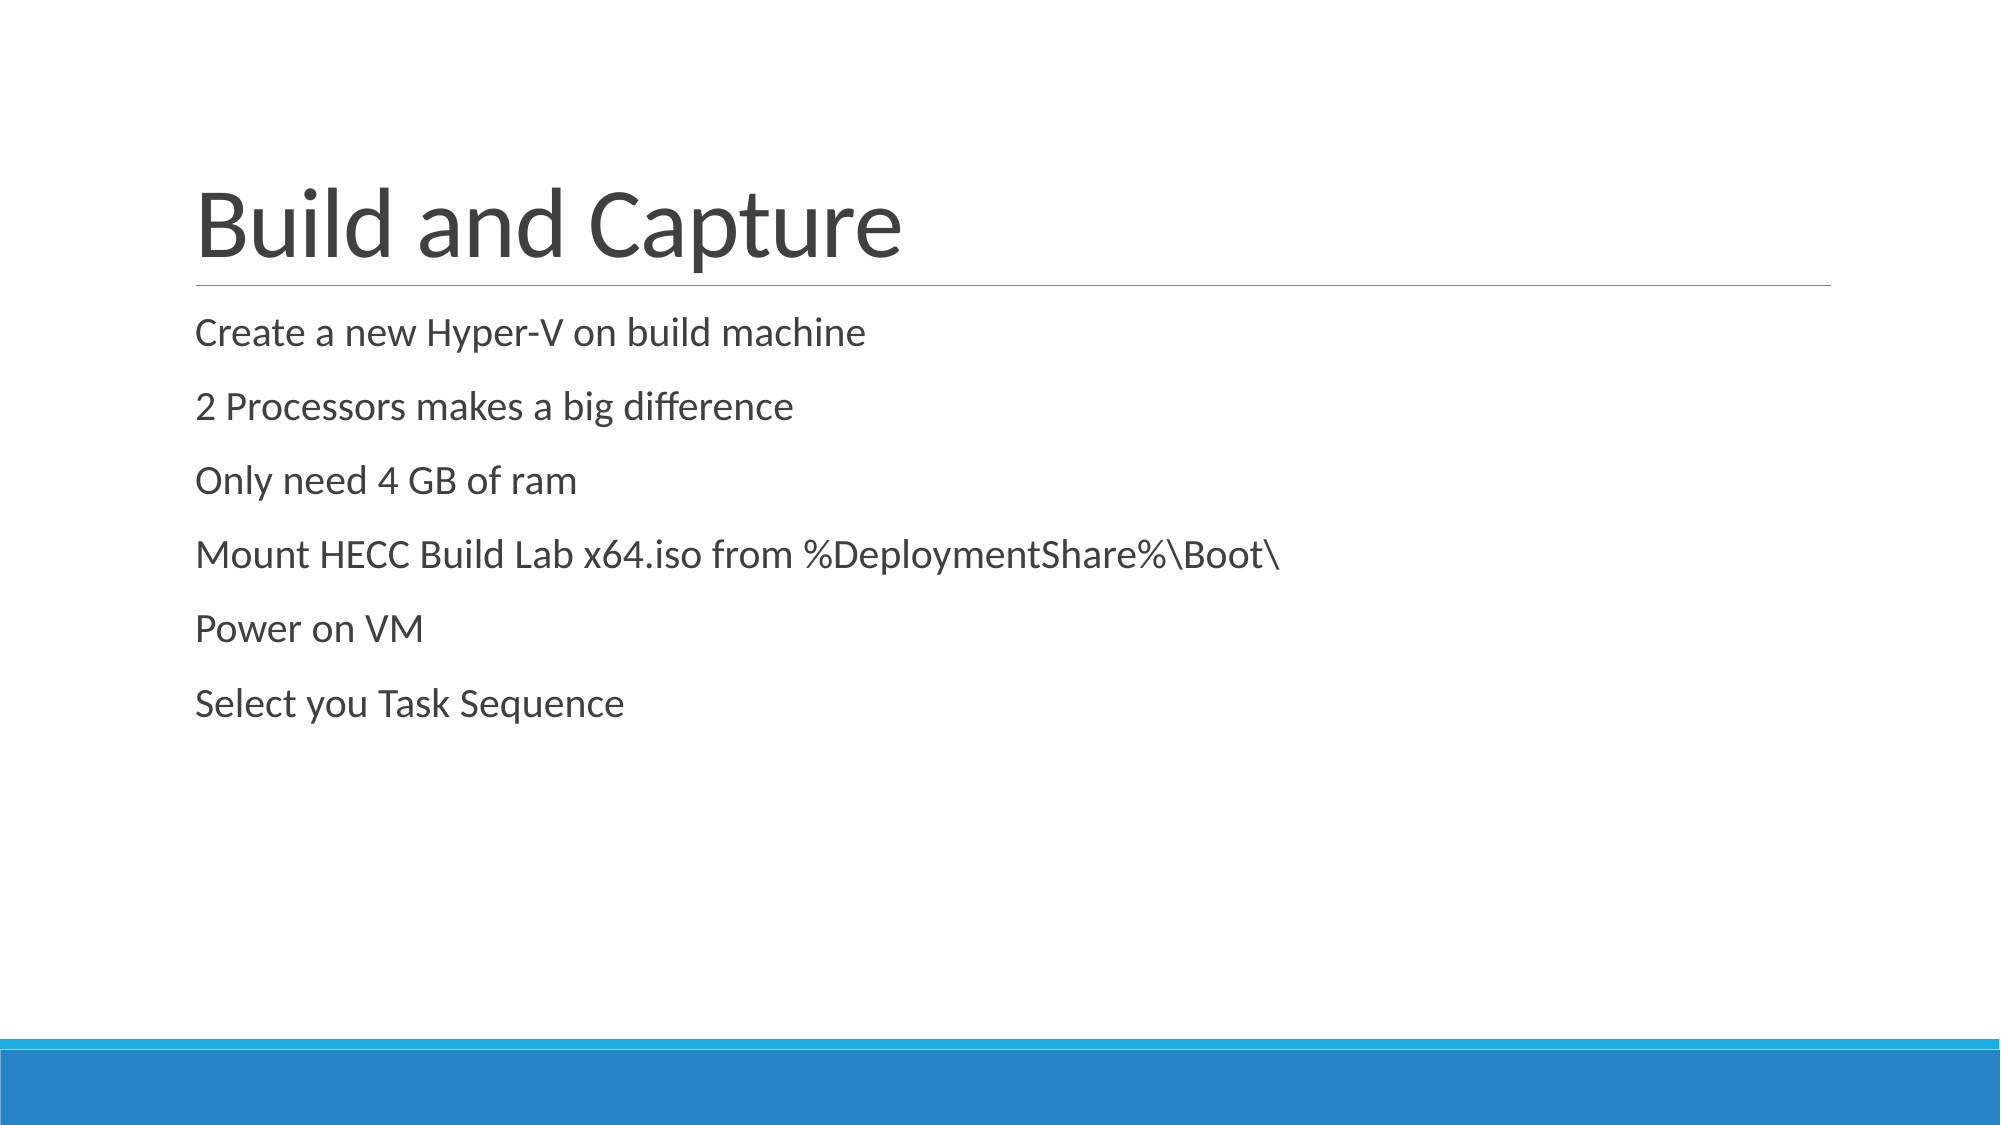

# Build and Capture
Create a new Hyper-V on build machine
2 Processors makes a big difference
Only need 4 GB of ram
Mount HECC Build Lab x64.iso from %DeploymentShare%\Boot\
Power on VM
Select you Task Sequence